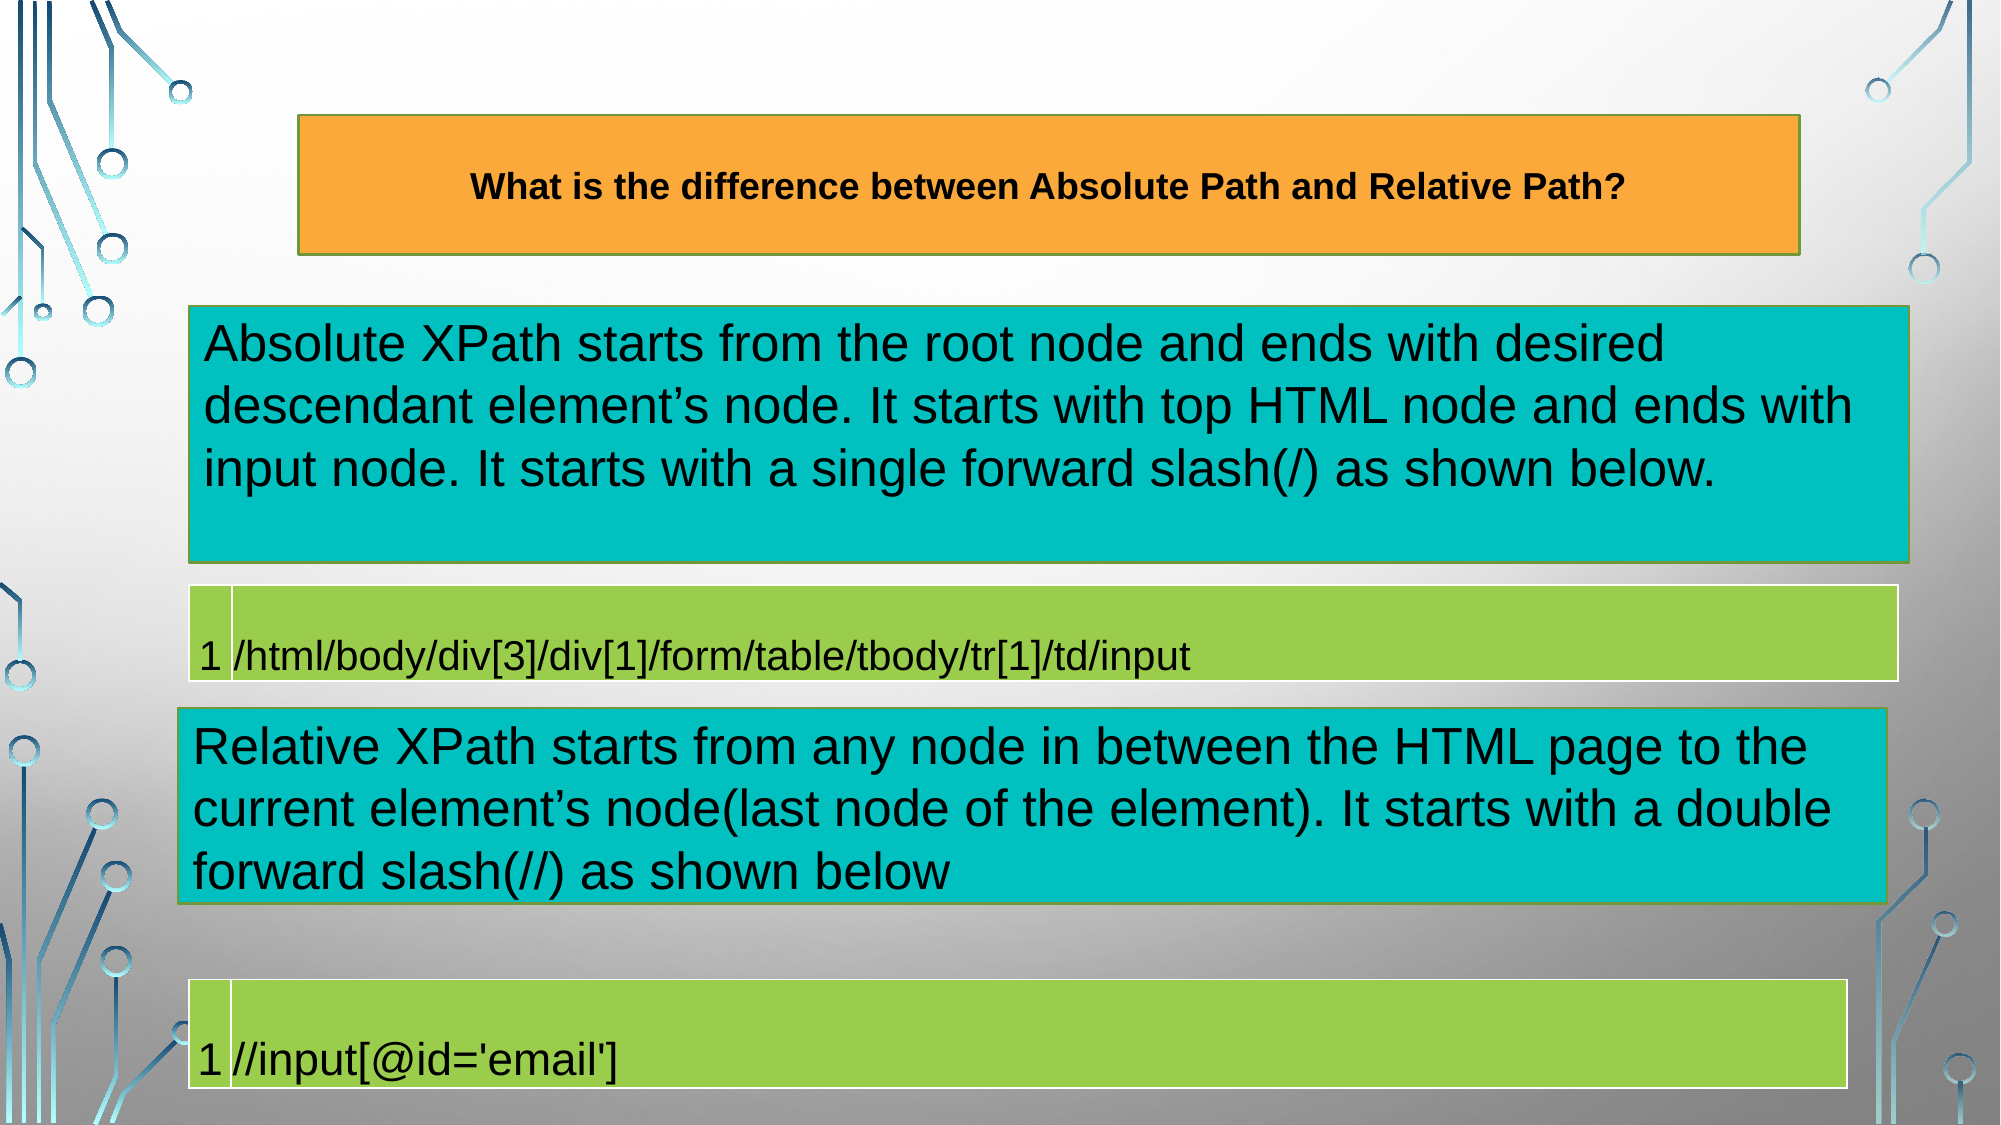

What is the difference between Absolute Path and Relative Path?
Absolute XPath starts from the root node and ends with desired descendant element’s node. It starts with top HTML node and ends with input node. It starts with a single forward slash(/) as shown below.

| 1 | /html/body/div[3]/div[1]/form/table/tbody/tr[1]/td/input |
| --- | --- |
Relative XPath starts from any node in between the HTML page to the current element’s node(last node of the element). It starts with a double forward slash(//) as shown below
| 1 | //input[@id='email'] |
| --- | --- |